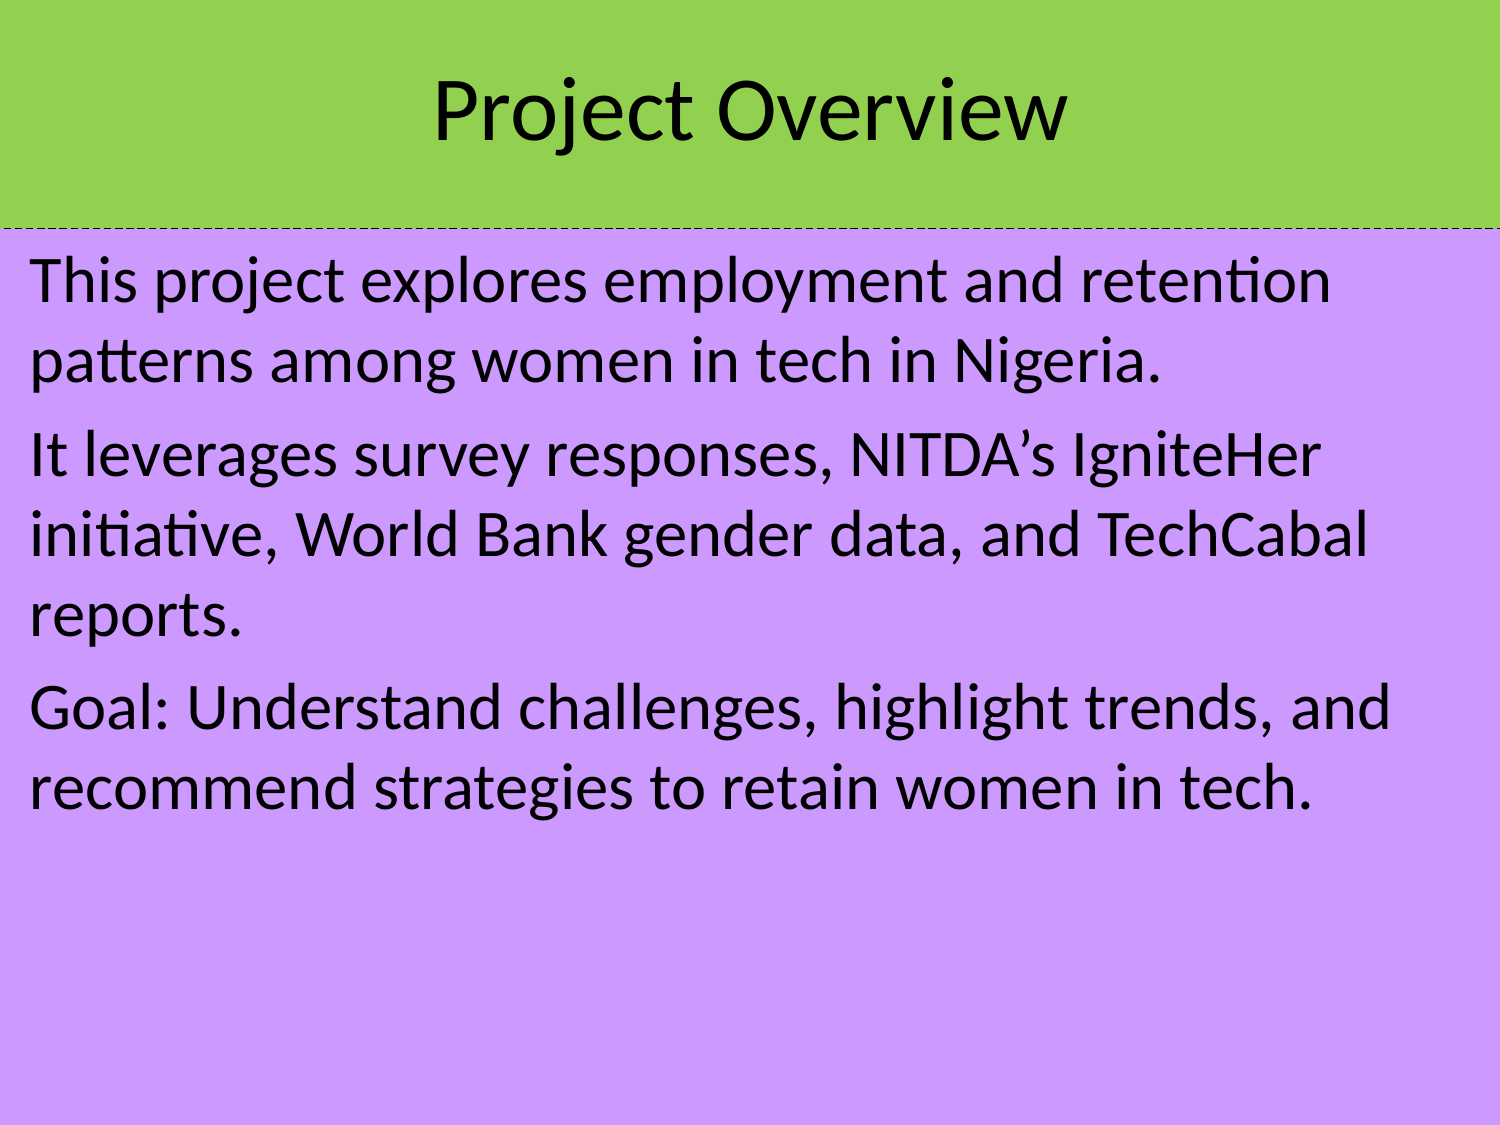

# Project Overview
This project explores employment and retention patterns among women in tech in Nigeria.
It leverages survey responses, NITDA’s IgniteHer initiative, World Bank gender data, and TechCabal reports.
Goal: Understand challenges, highlight trends, and recommend strategies to retain women in tech.